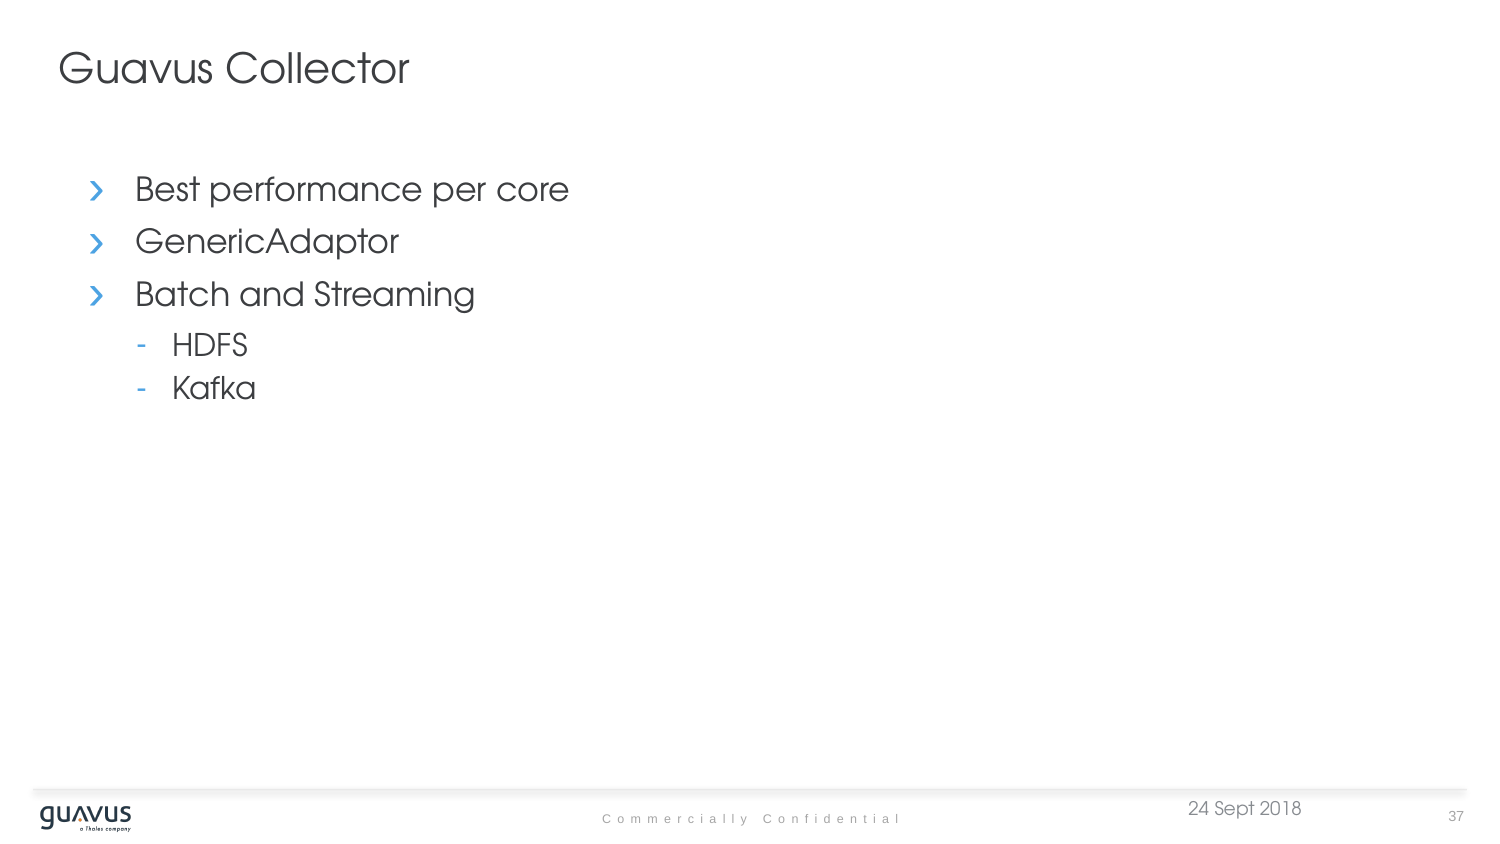

# Guavus Collector
Best performance per core
GenericAdaptor
Batch and Streaming
HDFS
Kafka